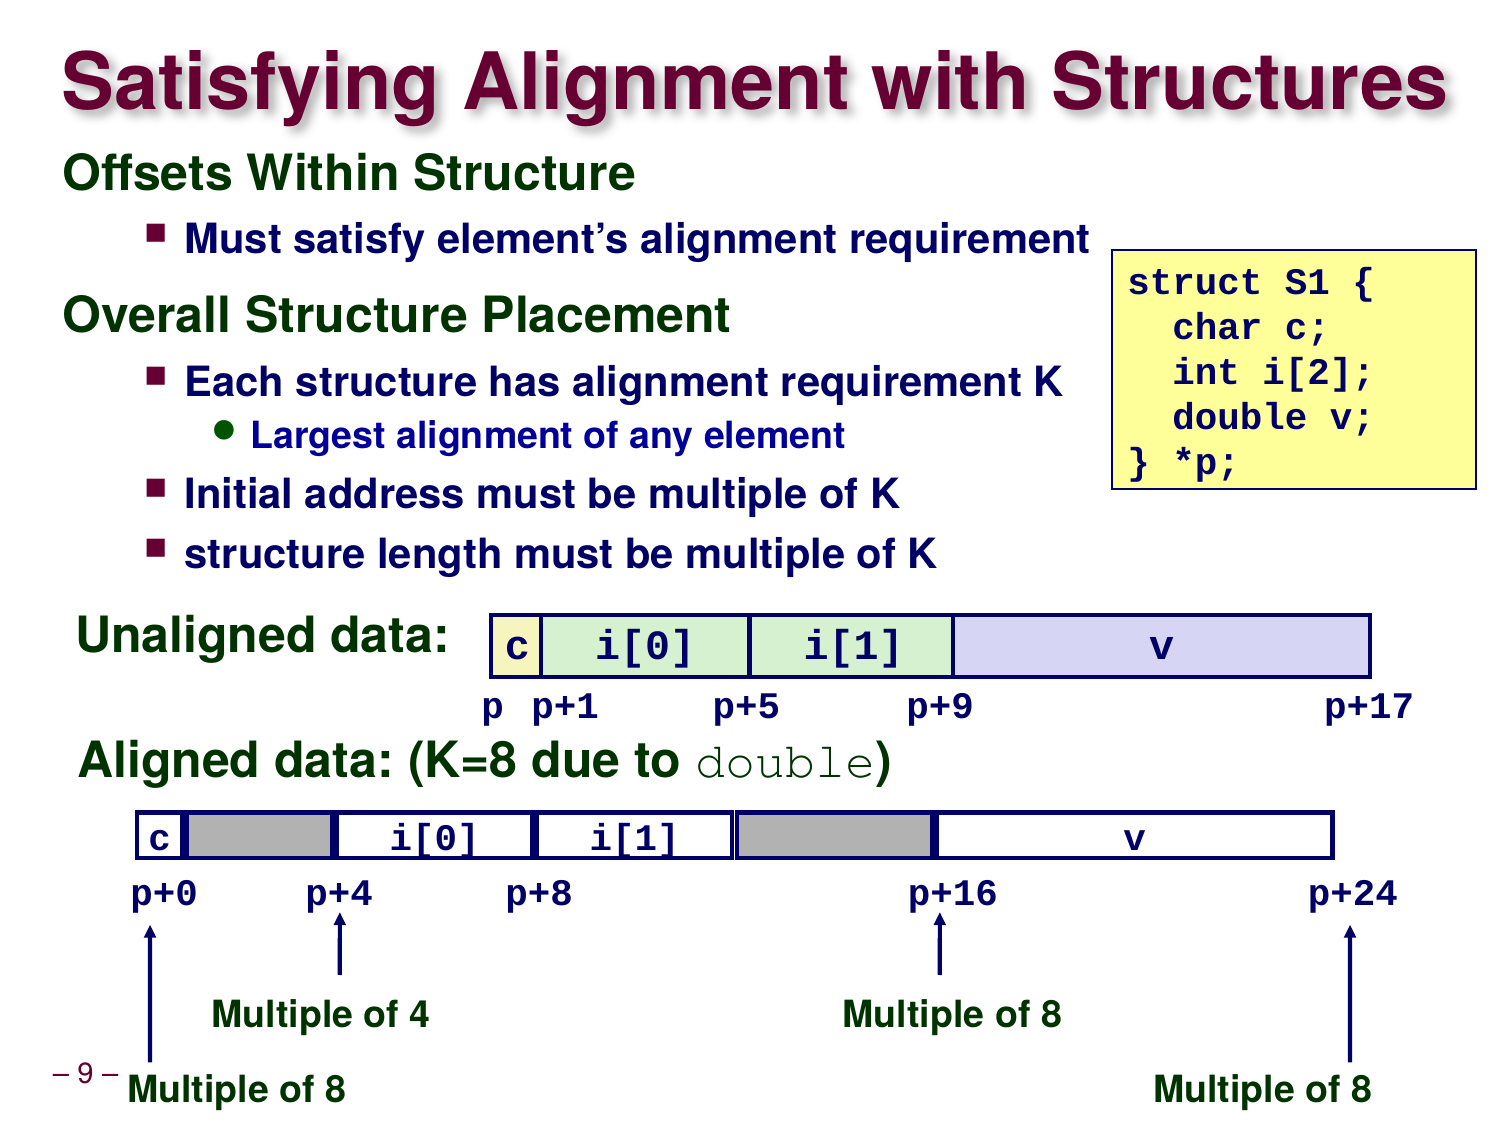

# Satisfying Alignment with Structures
Offsets Within Structure
Must satisfy element’s alignment requirement
Overall Structure Placement
Each structure has alignment requirement K
Largest alignment of any element
Initial address must be multiple of K
structure length must be multiple of K
struct S1 {
  char c;
  int i[2];
  double v;
} *p;
Unaligned data:
c
i[0]
i[1]
v
p
p+1
p+5
p+9
p+17
Aligned data: (K=8 due to double)
c

i[0]
i[1]

v
p+0
p+4
p+8
p+16
p+24

Multiple of 4
Multiple of 8
Multiple of 8
Multiple of 8